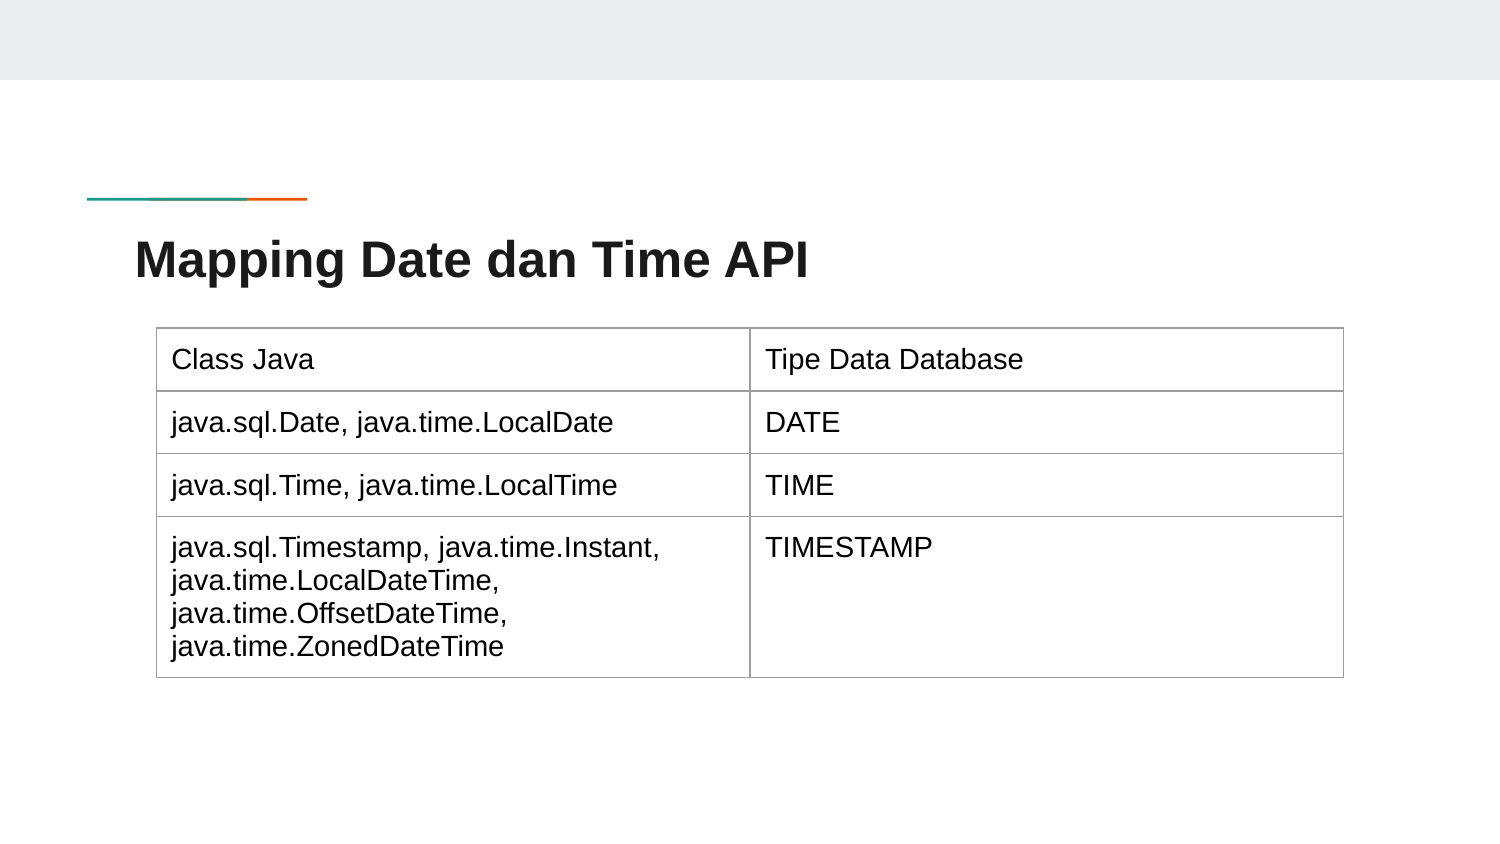

# Mapping Date dan Time API
| Class Java | Tipe Data Database |
| --- | --- |
| java.sql.Date, java.time.LocalDate | DATE |
| java.sql.Time, java.time.LocalTime | TIME |
| java.sql.Timestamp, java.time.Instant, java.time.LocalDateTime, java.time.OffsetDateTime, java.time.ZonedDateTime | TIMESTAMP |